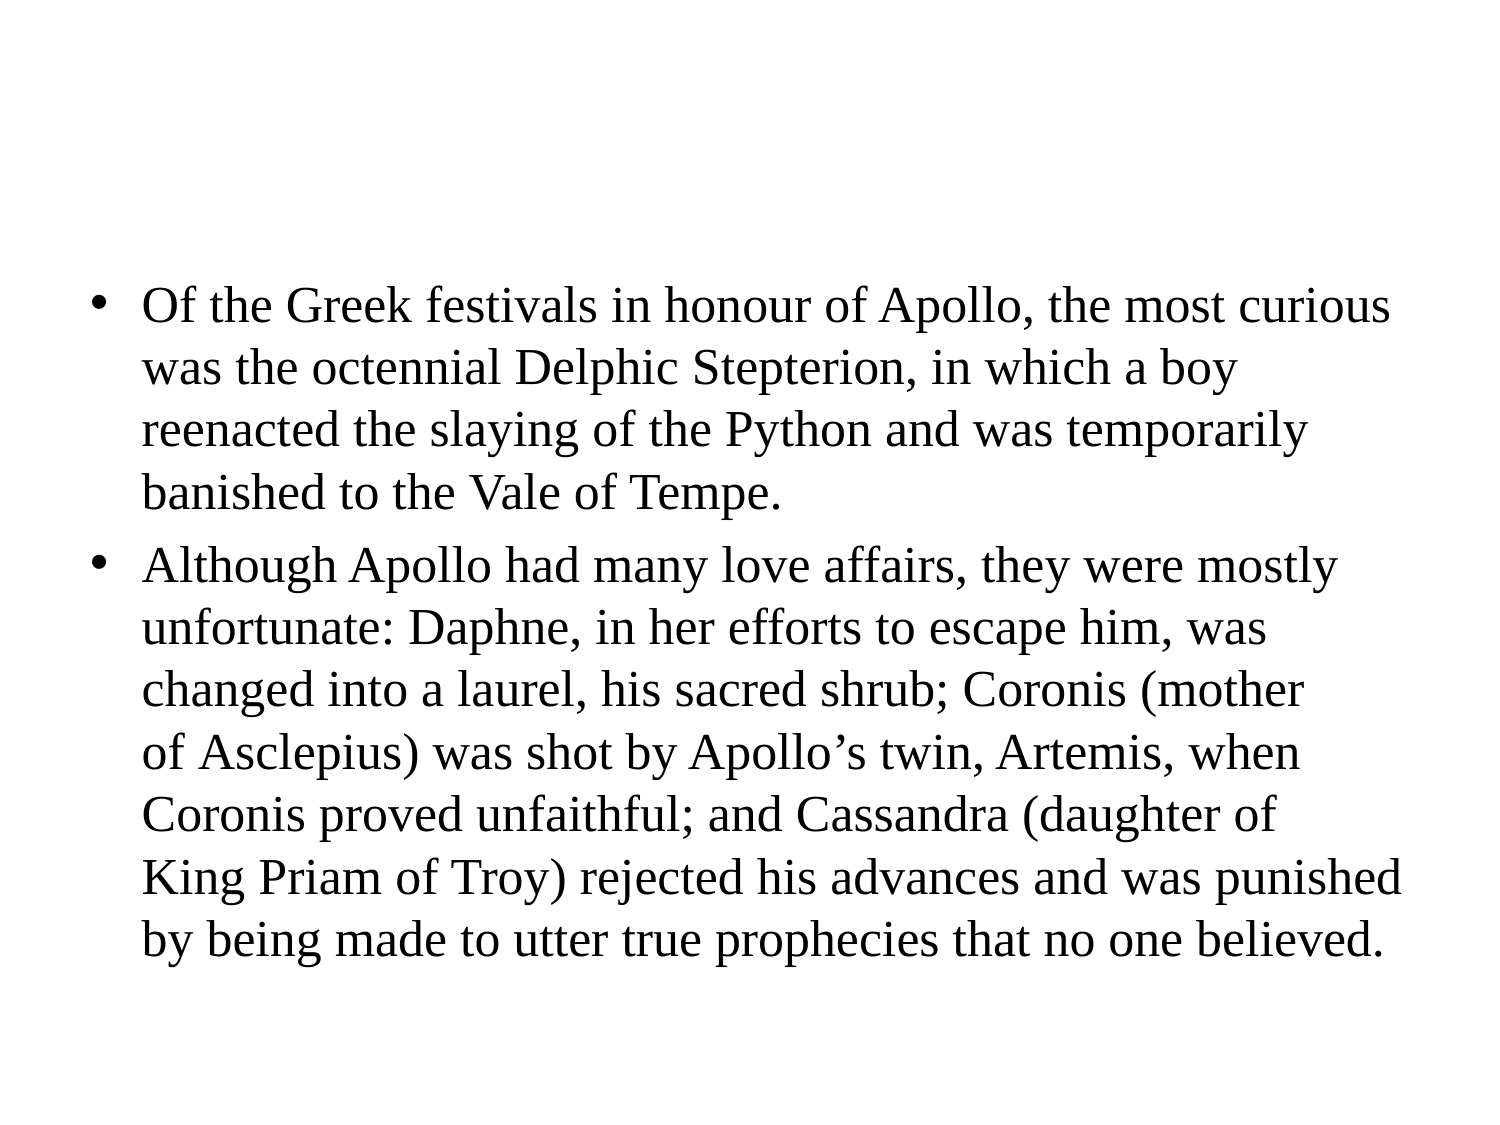

#
Of the Greek festivals in honour of Apollo, the most curious was the octennial Delphic Stepterion, in which a boy reenacted the slaying of the Python and was temporarily banished to the Vale of Tempe.
Although Apollo had many love affairs, they were mostly unfortunate: Daphne, in her efforts to escape him, was changed into a laurel, his sacred shrub; Coronis (mother of Asclepius) was shot by Apollo’s twin, Artemis, when Coronis proved unfaithful; and Cassandra (daughter of King Priam of Troy) rejected his advances and was punished by being made to utter true prophecies that no one believed.